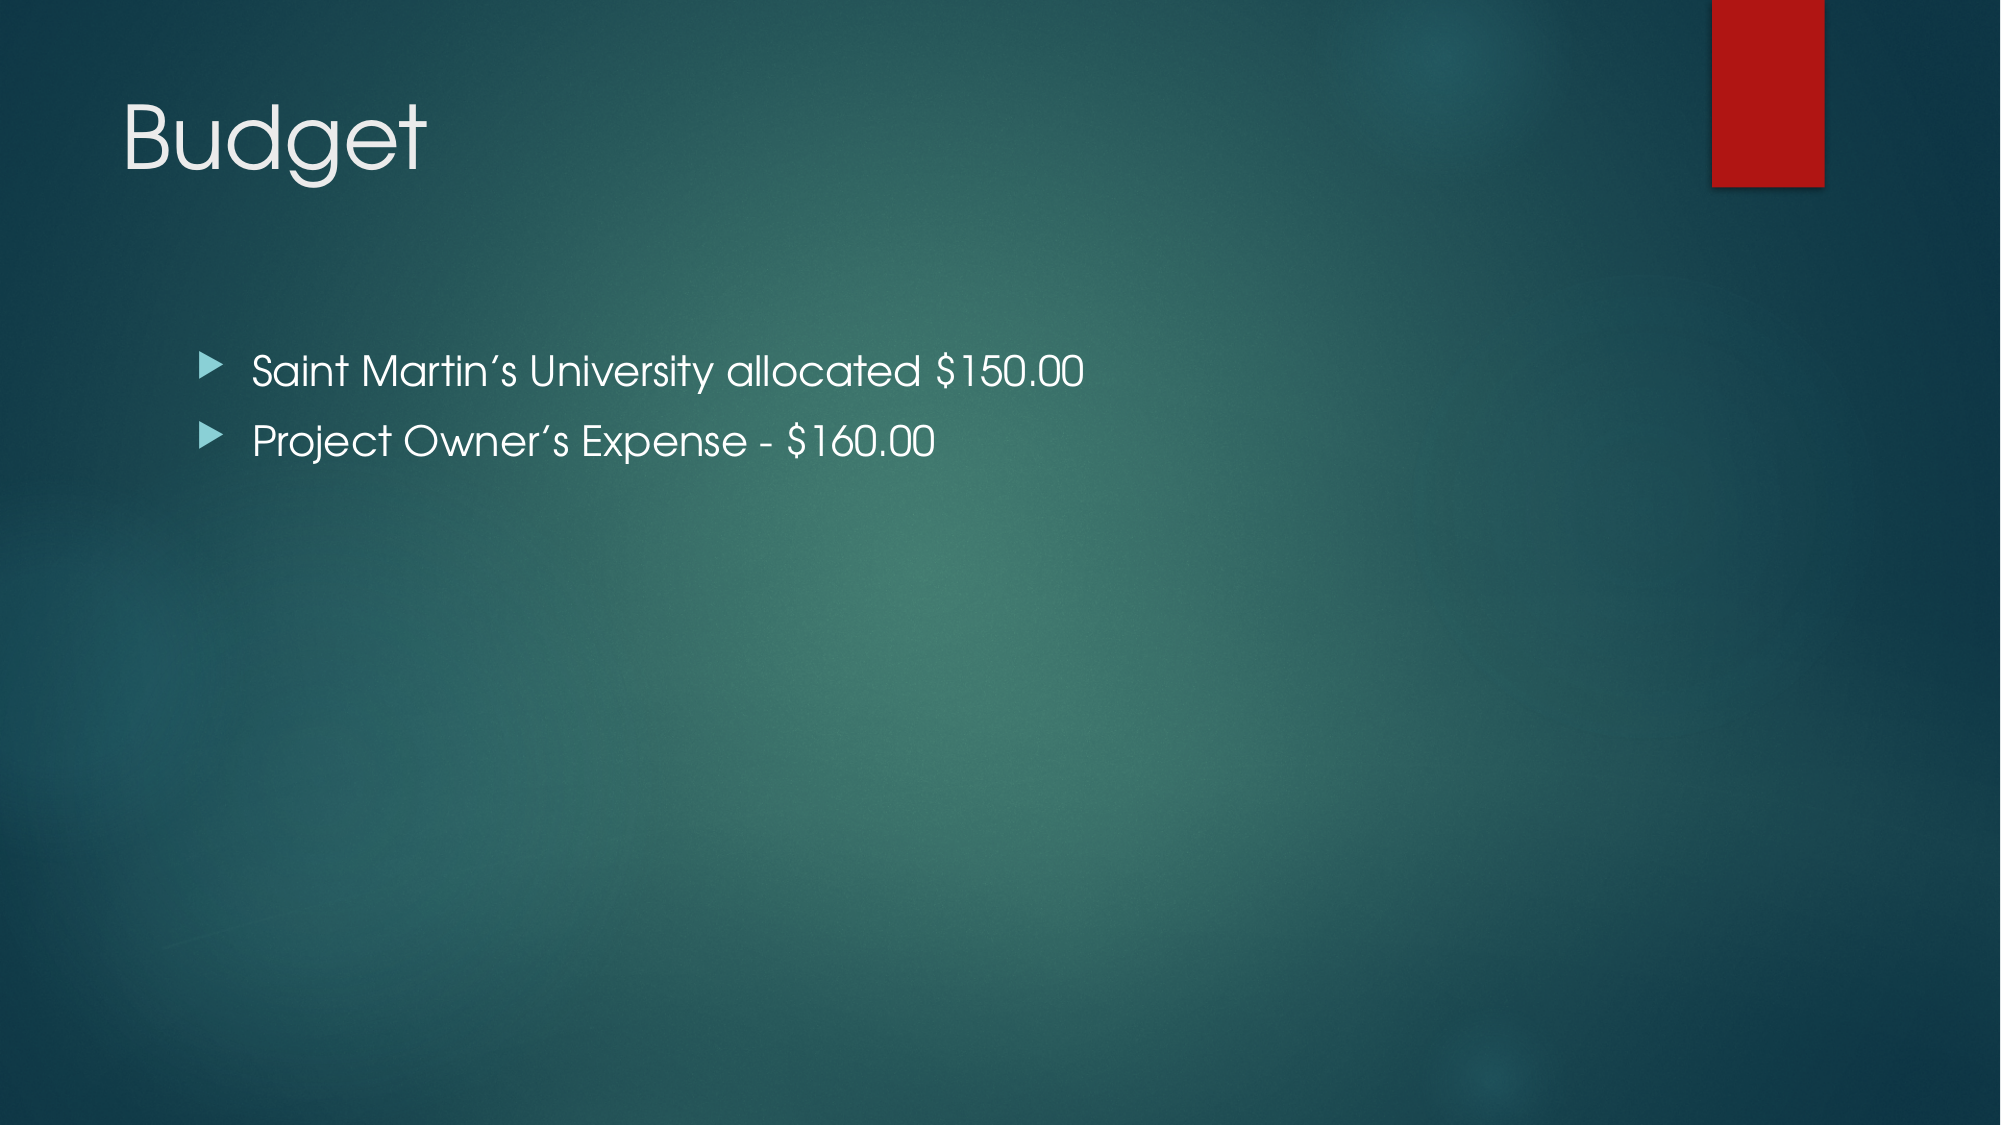

# Budget
Saint Martin’s University allocated $150.00
Project Owner’s Expense - $160.00